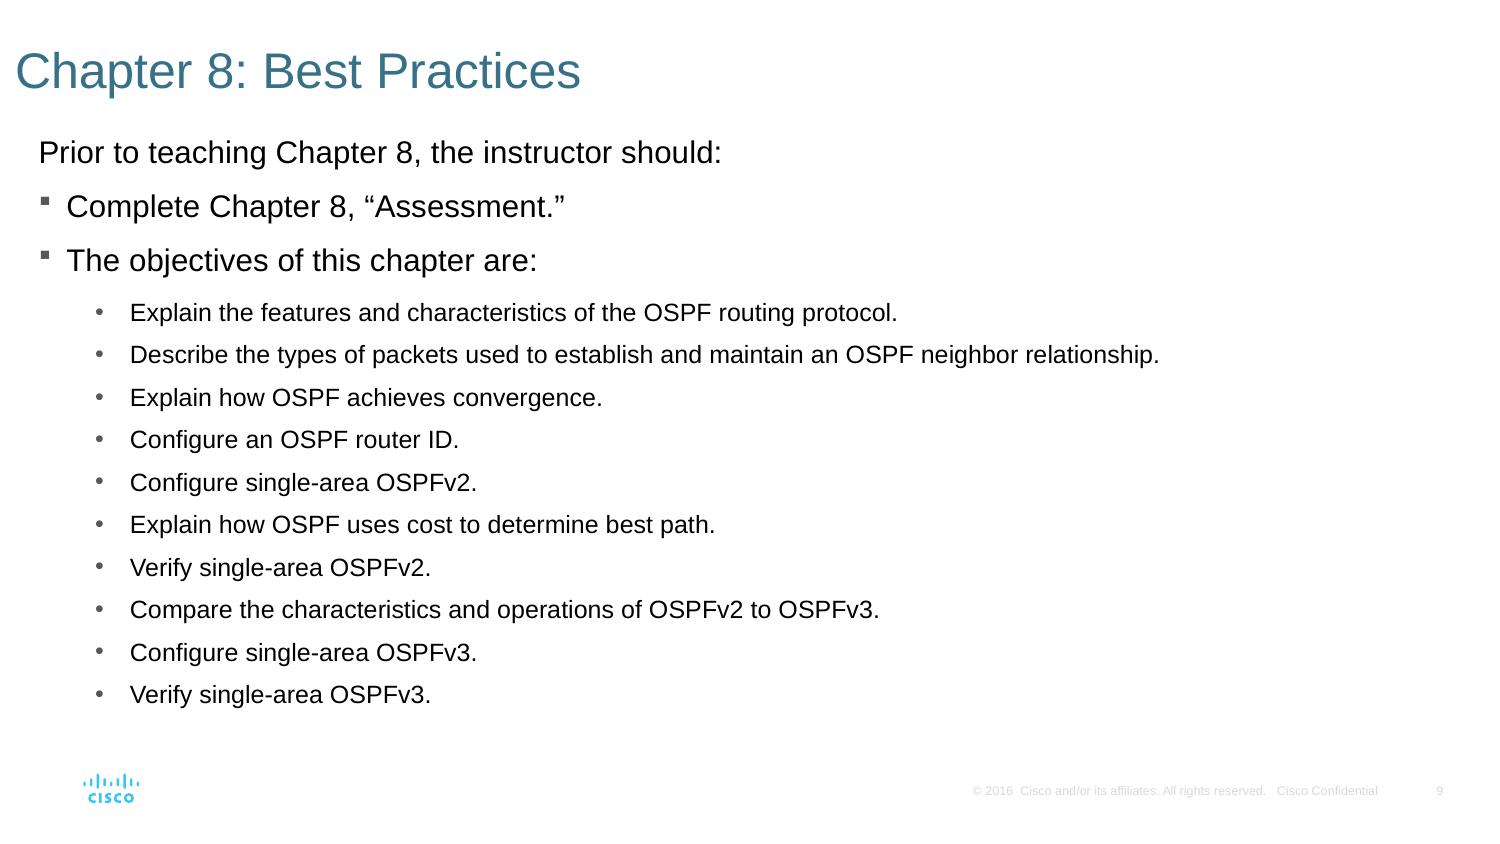

# Chapter 8: Best Practices
Prior to teaching Chapter 8, the instructor should:
Complete Chapter 8, “Assessment.”
The objectives of this chapter are:
Explain the features and characteristics of the OSPF routing protocol.
Describe the types of packets used to establish and maintain an OSPF neighbor relationship.
Explain how OSPF achieves convergence.
Configure an OSPF router ID.
Configure single-area OSPFv2.
Explain how OSPF uses cost to determine best path.
Verify single-area OSPFv2.
Compare the characteristics and operations of OSPFv2 to OSPFv3.
Configure single-area OSPFv3.
Verify single-area OSPFv3.